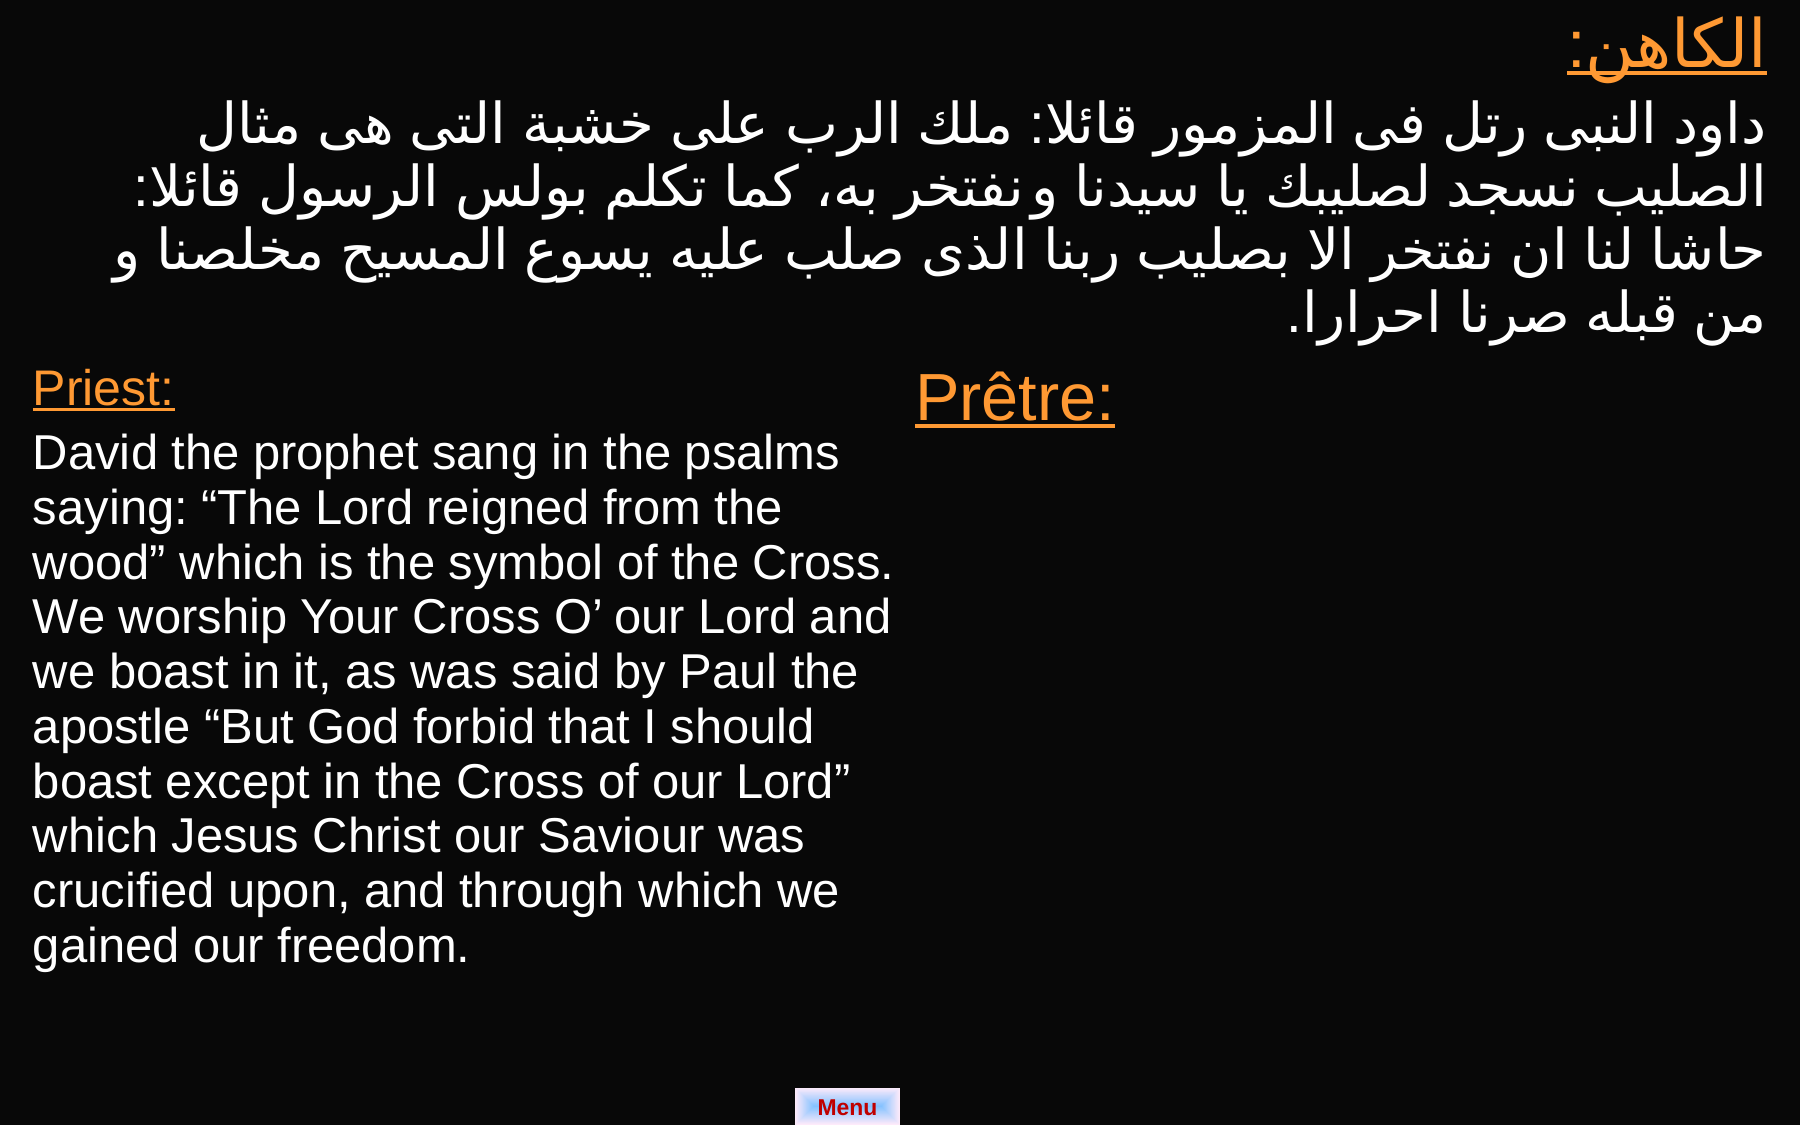

| الكاهن: داود النبى رتل فى المزمور قائلا: ملك الرب على خشبة التى هى مثال الصليب نسجد لصليبك يا سيدنا و نفتخر به، كما تكلم بولس الرسول قائلا: حاشا لنا ان نفتخر الا بصليب ربنا الذى صلب عليه يسوع المسيح مخلصنا و من قبله صرنا احرارا. |  |
| --- | --- |
| Priest: David the prophet sang in the psalms saying: “The Lord reigned from the wood” which is the symbol of the Cross. We worship Your Cross O’ our Lord and we boast in it, as was said by Paul the apostle “But God forbid that I should boast except in the Cross of our Lord” which Jesus Christ our Saviour was crucified upon, and through which we gained our freedom. | Prêtre: |

Menu